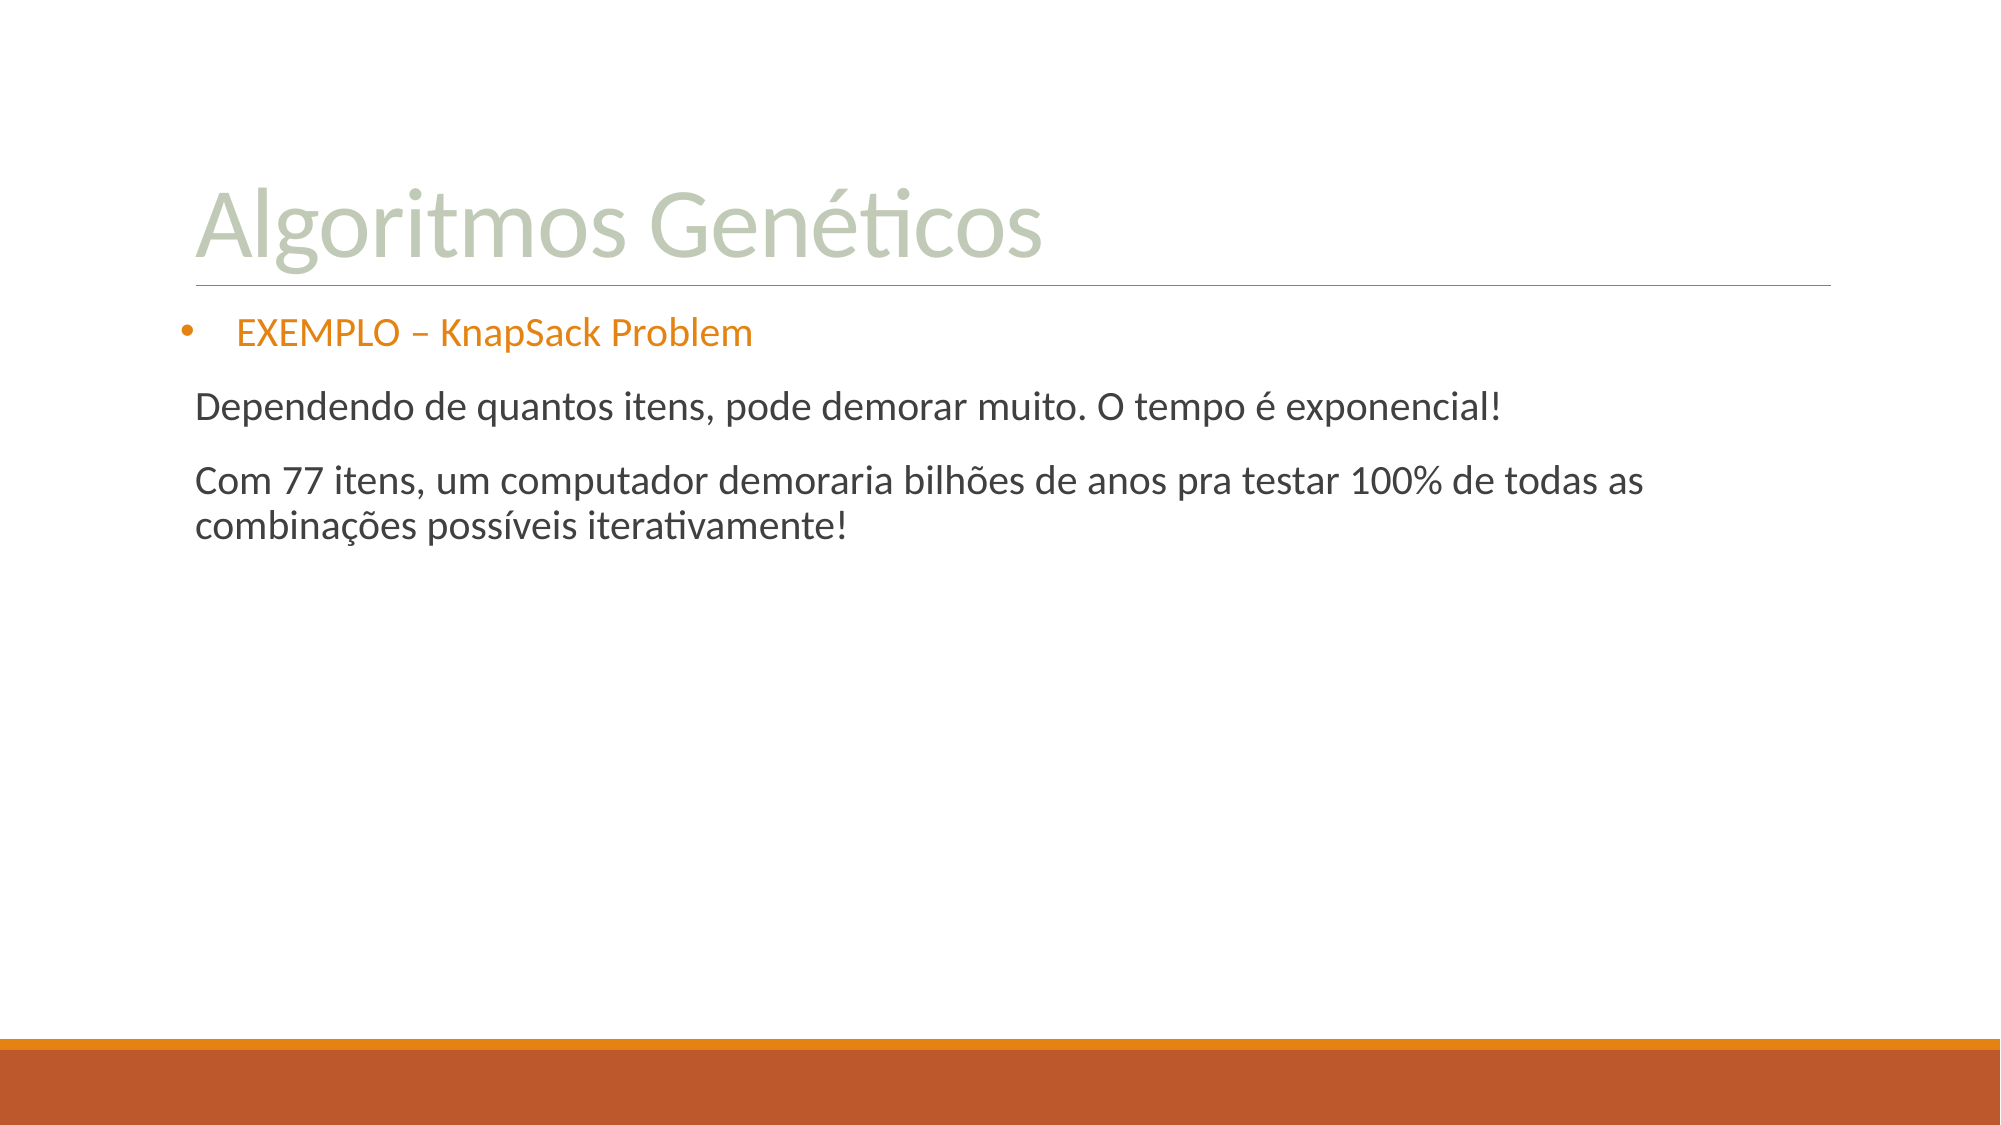

# Algoritmos Genéticos
EXEMPLO – KnapSack Problem
Dependendo de quantos itens, pode demorar muito. O tempo é exponencial!
Com 77 itens, um computador demoraria bilhões de anos pra testar 100% de todas as combinações possíveis iterativamente!